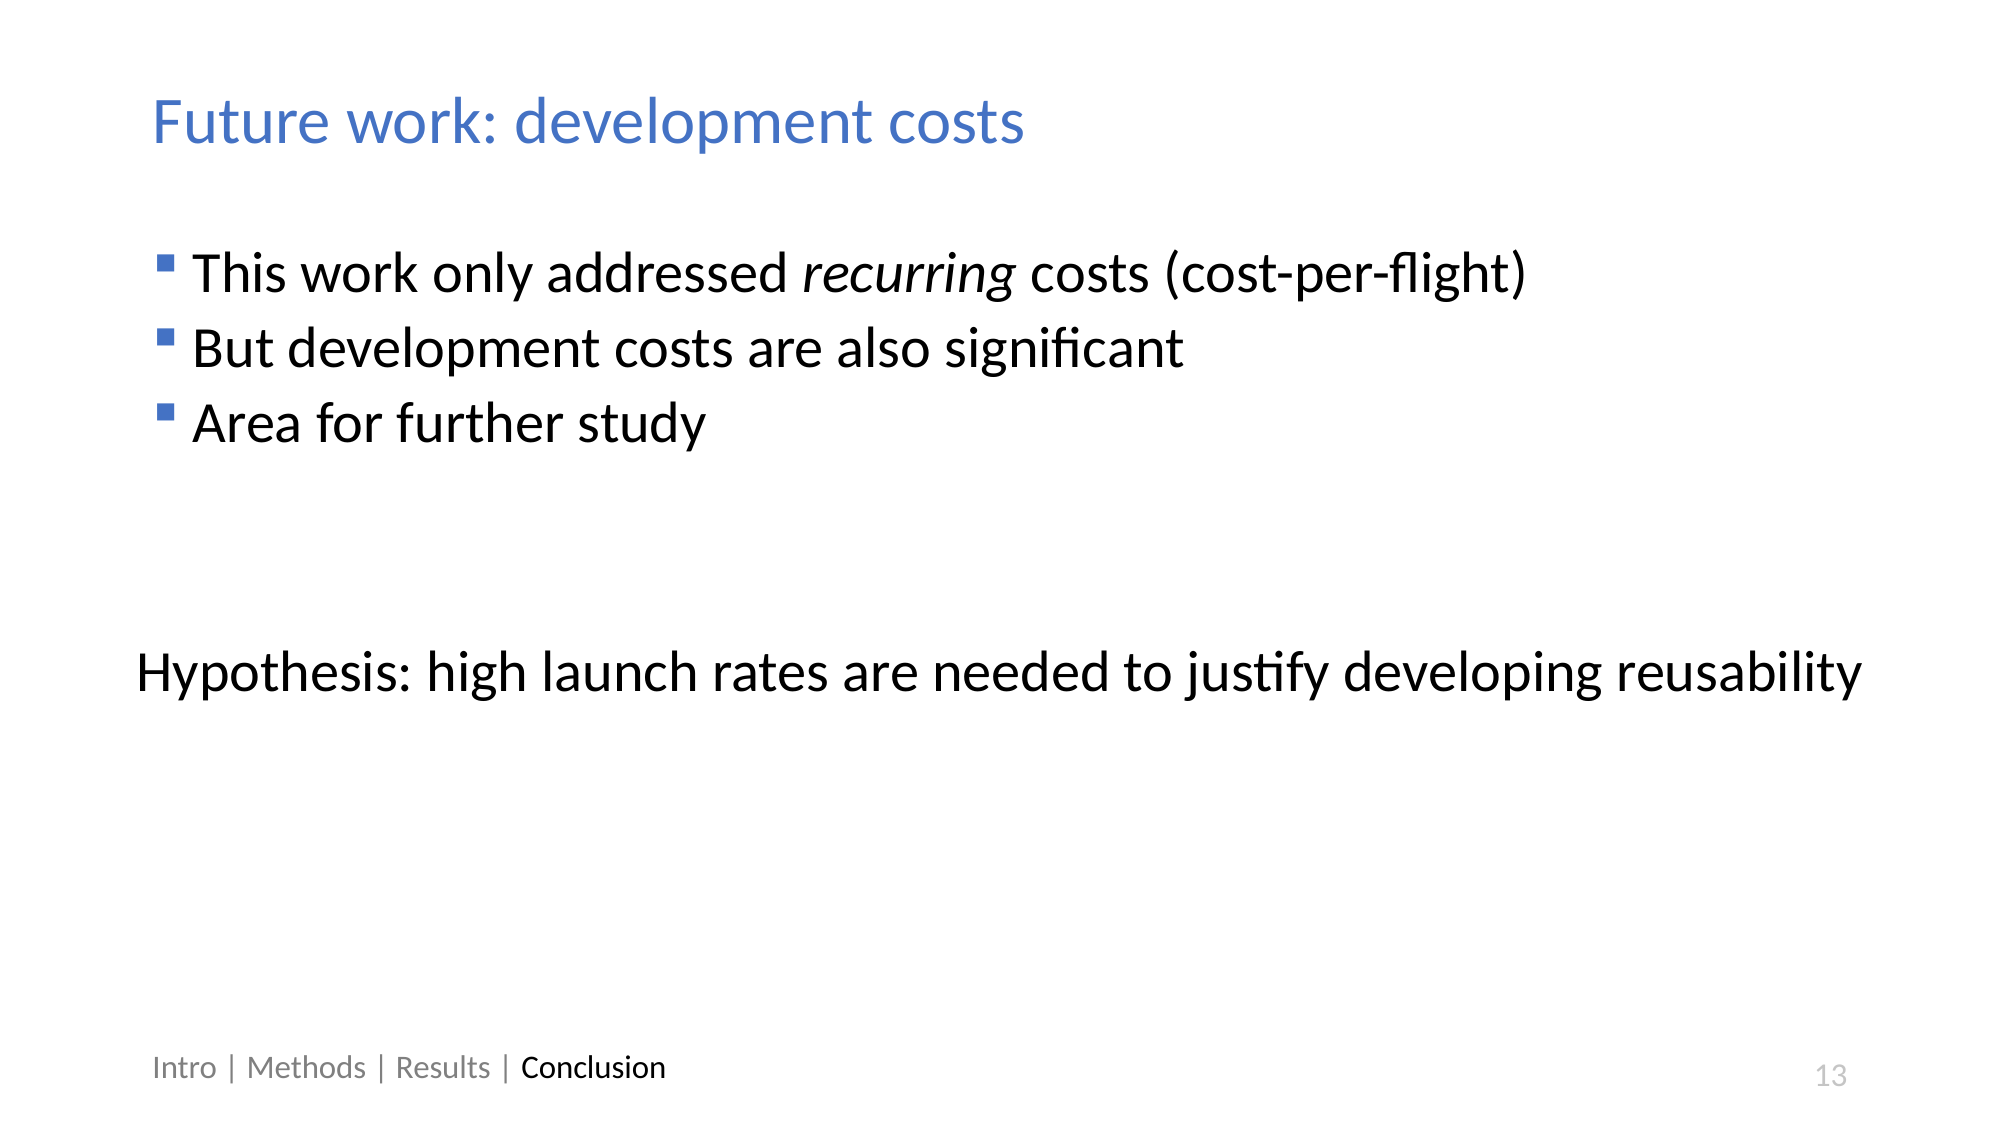

# Future work: development costs
 This work only addressed recurring costs (cost-per-flight)
 But development costs are also significant
 Area for further study

Hypothesis: high launch rates are needed to justify developing reusability
Intro | Methods | Results | Conclusion
13